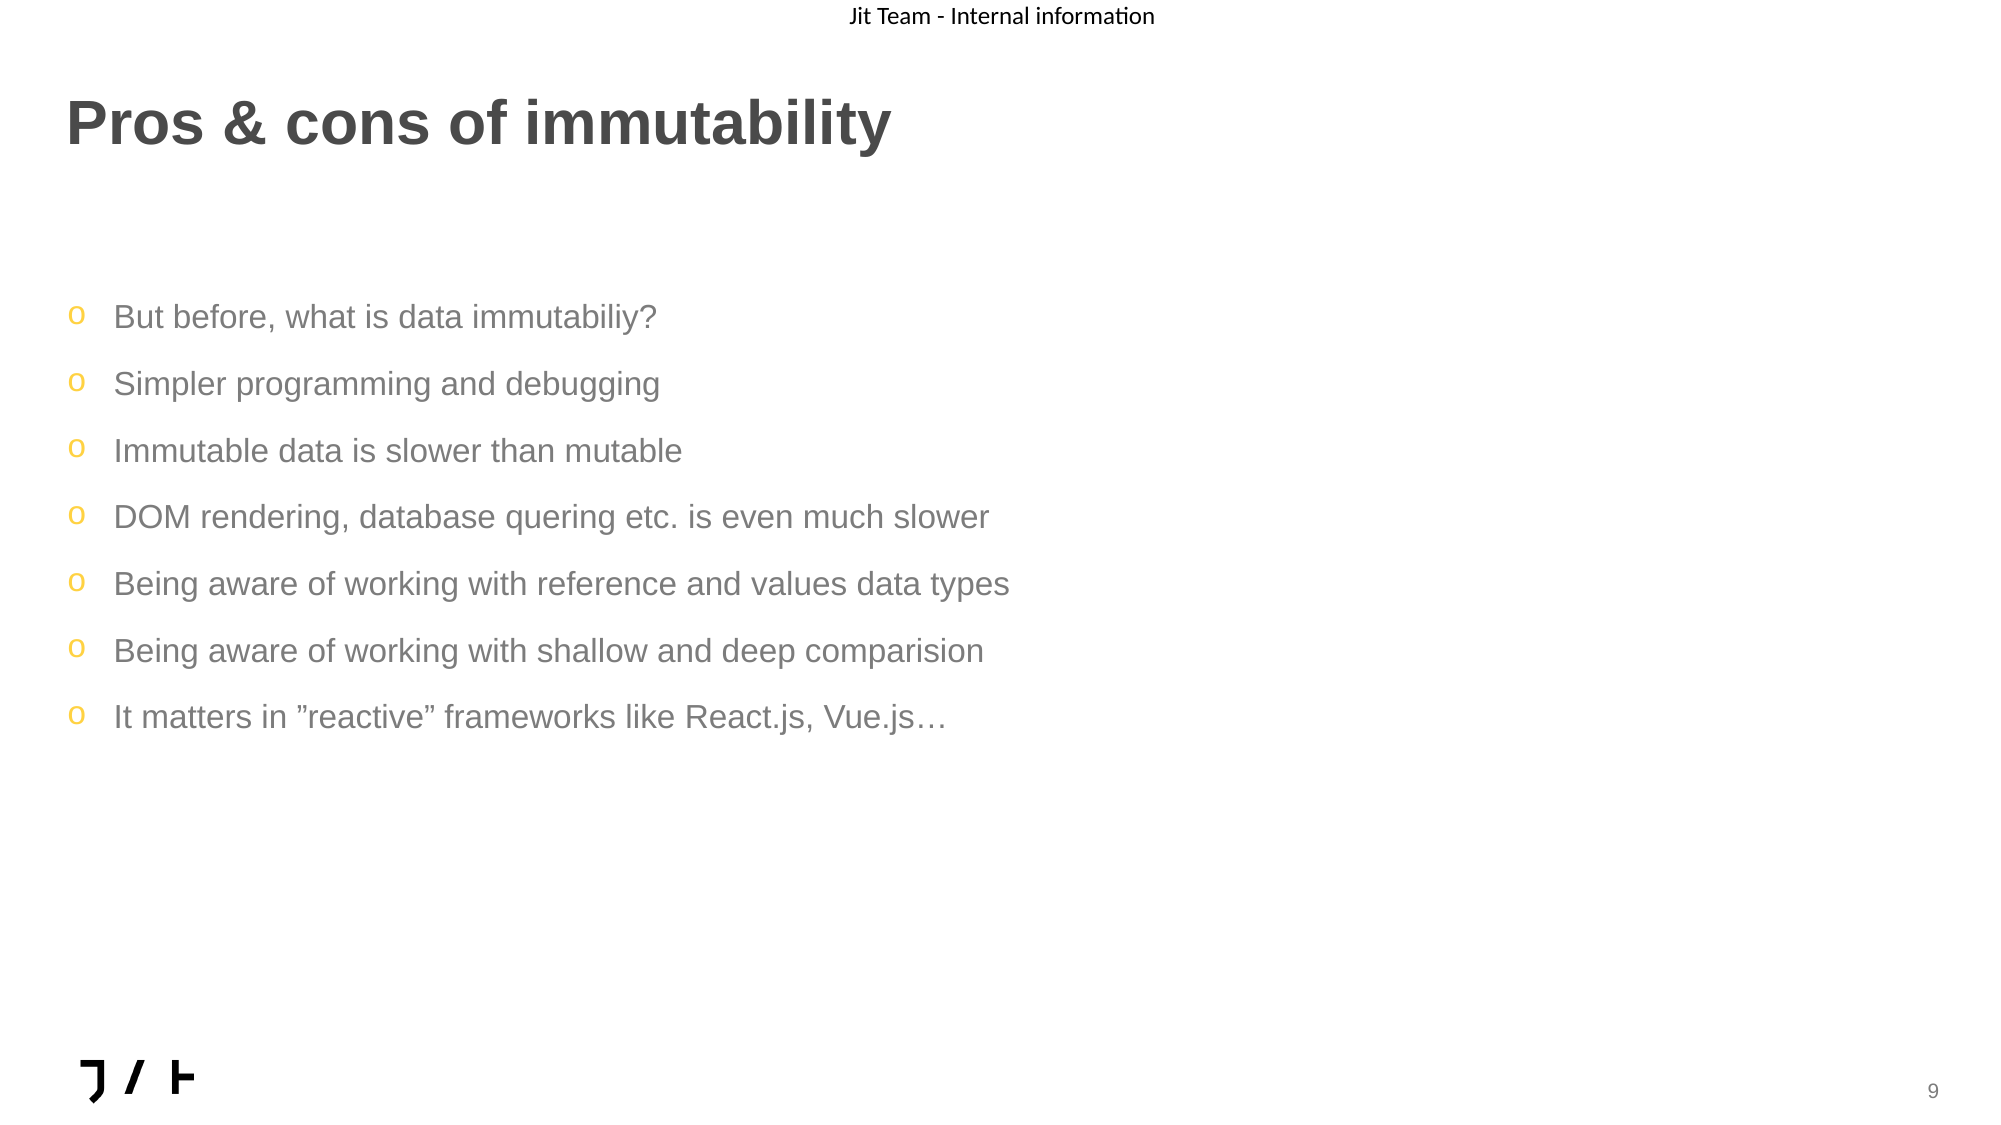

# Pros & cons of immutability
But before, what is data immutabiliy?
Simpler programming and debugging
Immutable data is slower than mutable
DOM rendering, database quering etc. is even much slower
Being aware of working with reference and values data types
Being aware of working with shallow and deep comparision
It matters in ”reactive” frameworks like React.js, Vue.js…

9